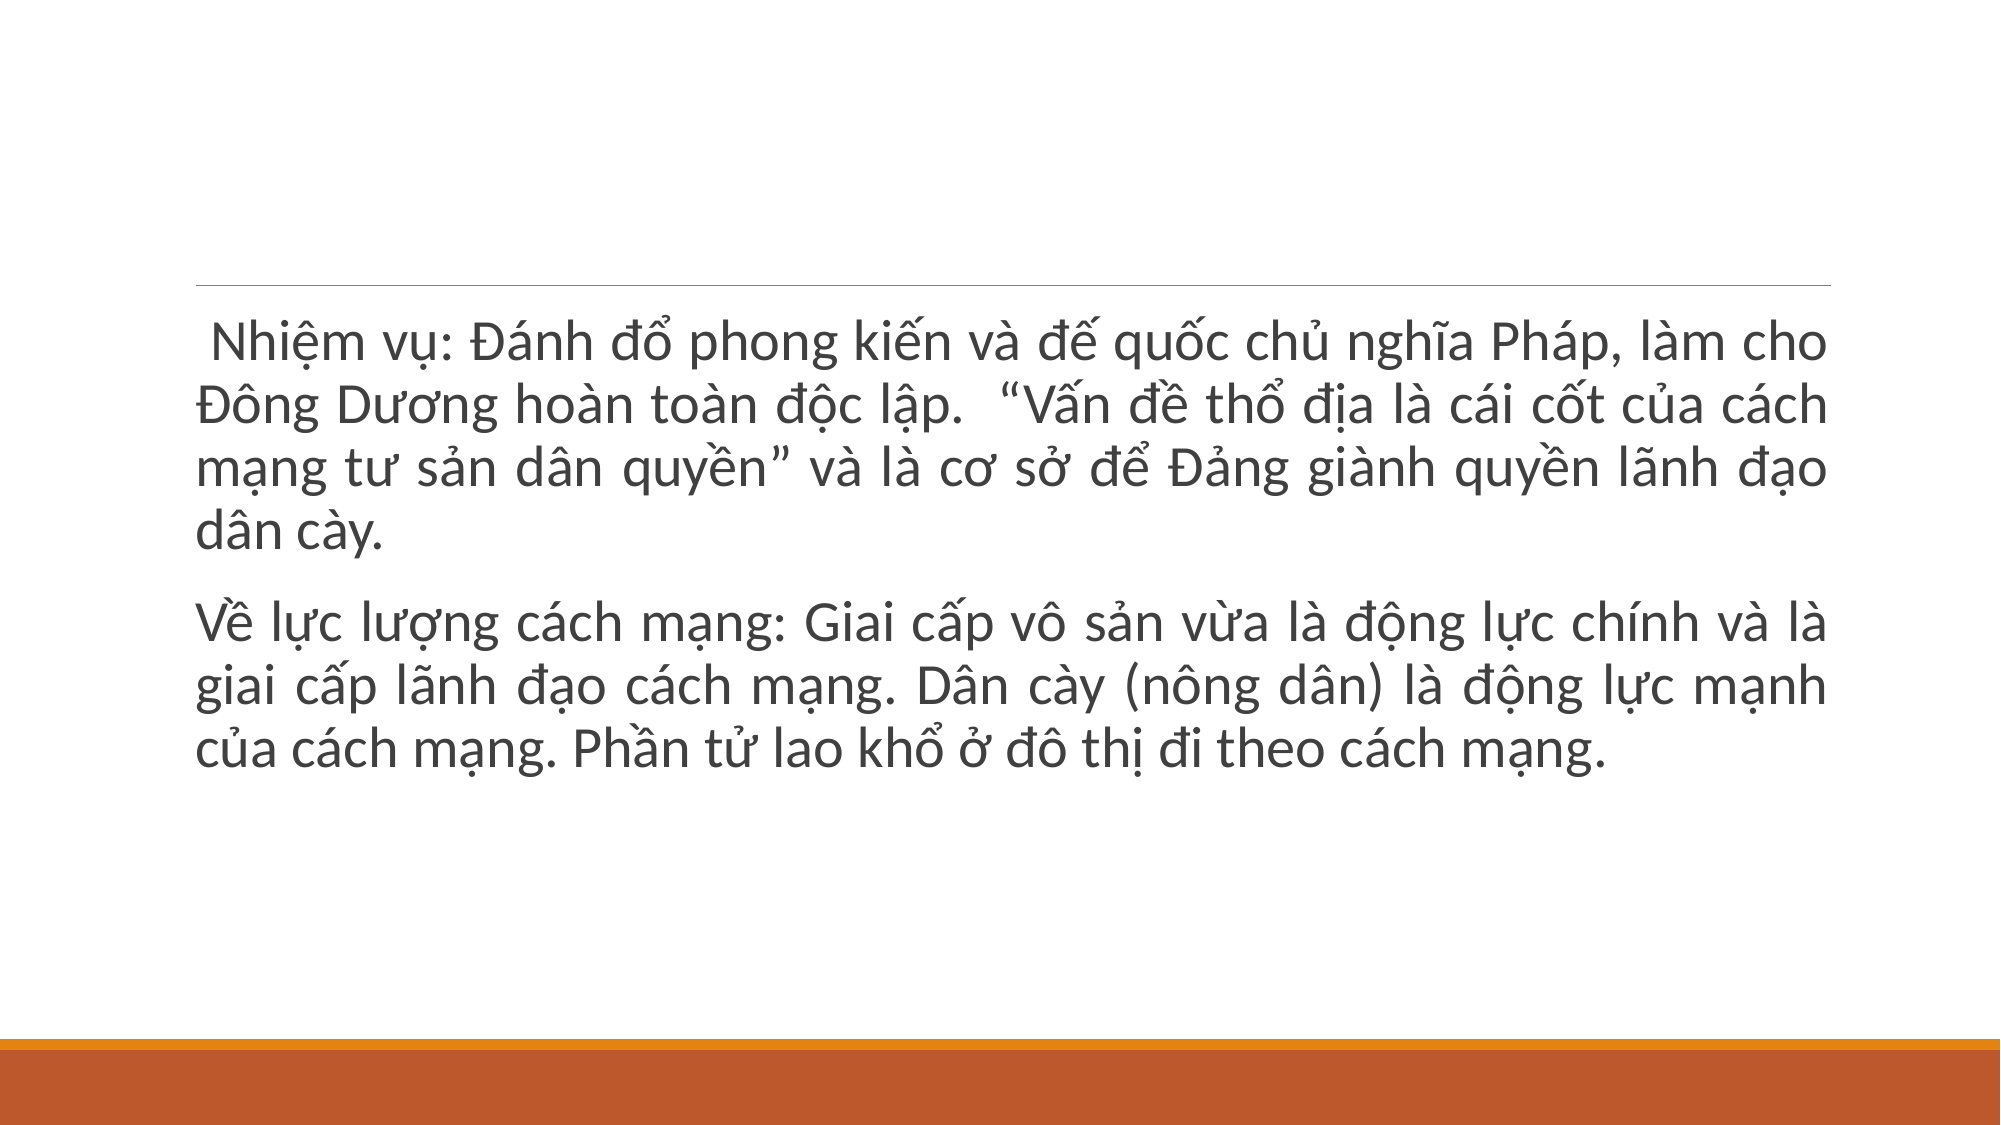

Nhiệm vụ: Đánh đổ phong kiến và đế quốc chủ nghĩa Pháp, làm cho Đông Dương hoàn toàn độc lập.  “Vấn đề thổ địa là cái cốt của cách mạng tư sản dân quyền” và là cơ sở để Đảng giành quyền lãnh đạo dân cày.
Về lực lượng cách mạng: Giai cấp vô sản vừa là động lực chính và là giai cấp lãnh đạo cách mạng. Dân cày (nông dân) là động lực mạnh của cách mạng. Phần tử lao khổ ở đô thị đi theo cách mạng.